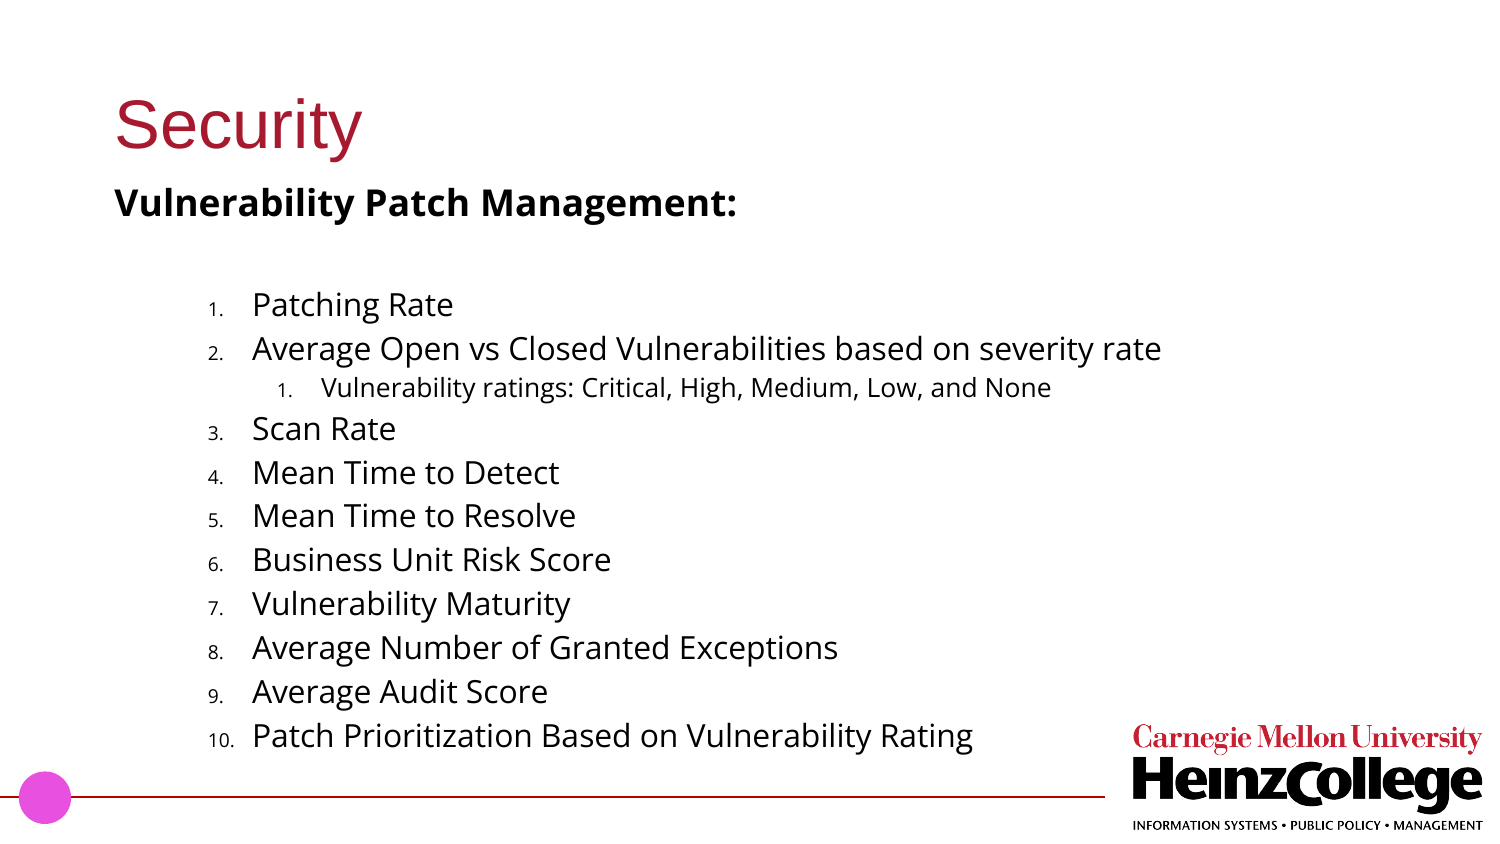

# Security
Vulnerability Patch Management:

Patching Rate
Average Open vs Closed Vulnerabilities based on severity rate
Vulnerability ratings: Critical, High, Medium, Low, and None
Scan Rate
Mean Time to Detect
Mean Time to Resolve
Business Unit Risk Score
Vulnerability Maturity
Average Number of Granted Exceptions
Average Audit Score
Patch Prioritization Based on Vulnerability Rating